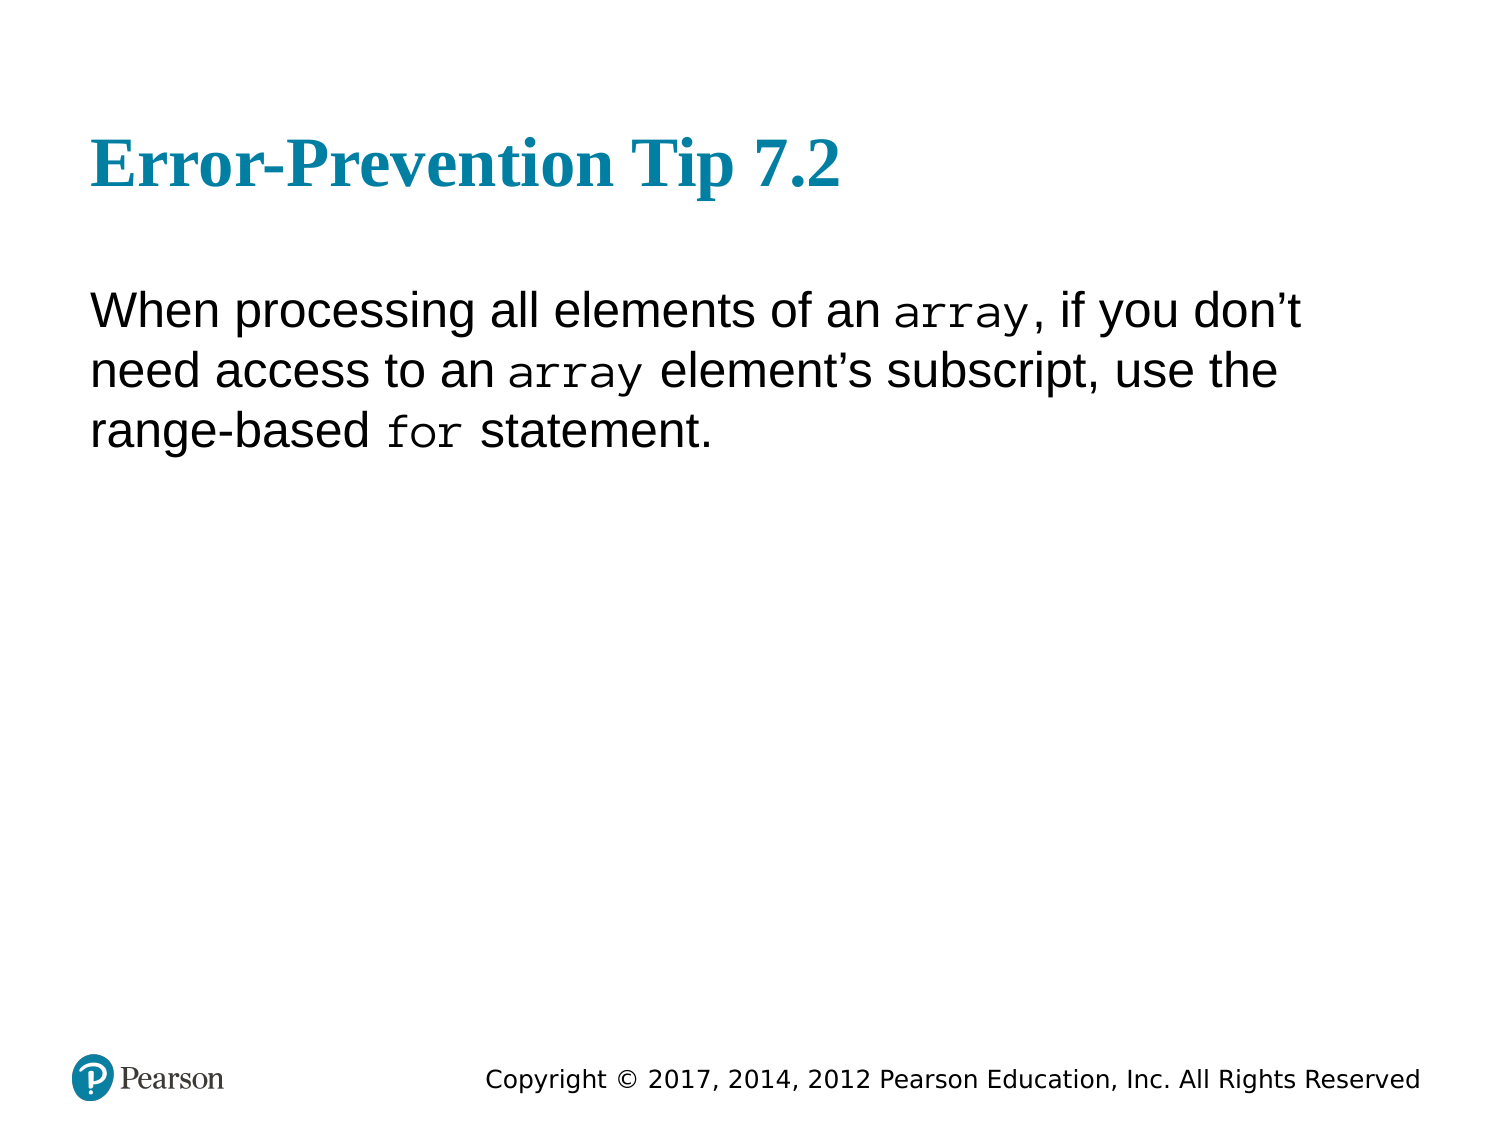

# Error-Prevention Tip 7.2
When processing all elements of an array, if you don’t need access to an array element’s subscript, use the range-based for statement.